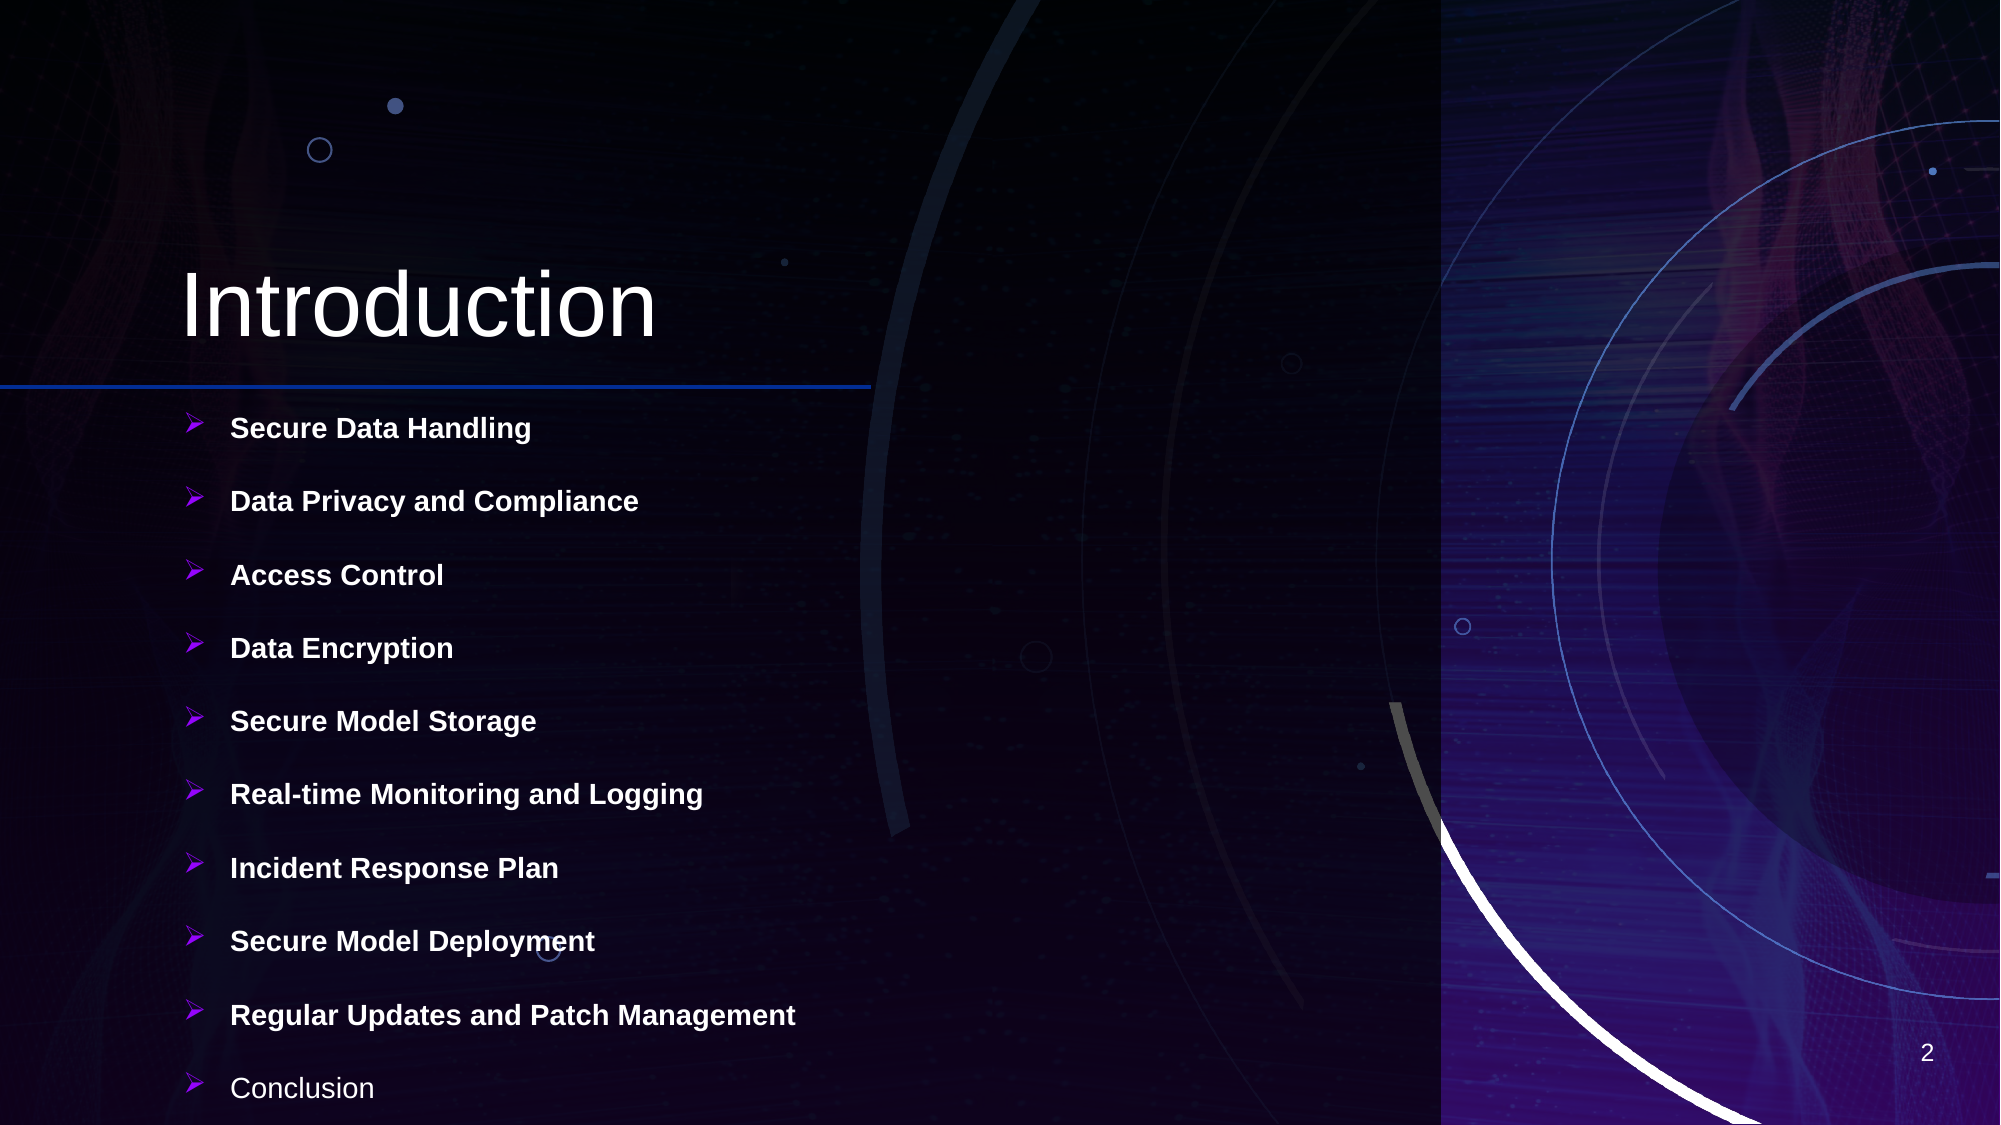

# Introduction

Secure Data Handling
Data Privacy and Compliance
Access Control
Data Encryption
Secure Model Storage
Real-time Monitoring and Logging
Incident Response Plan
Secure Model Deployment
Regular Updates and Patch Management
Conclusion

2